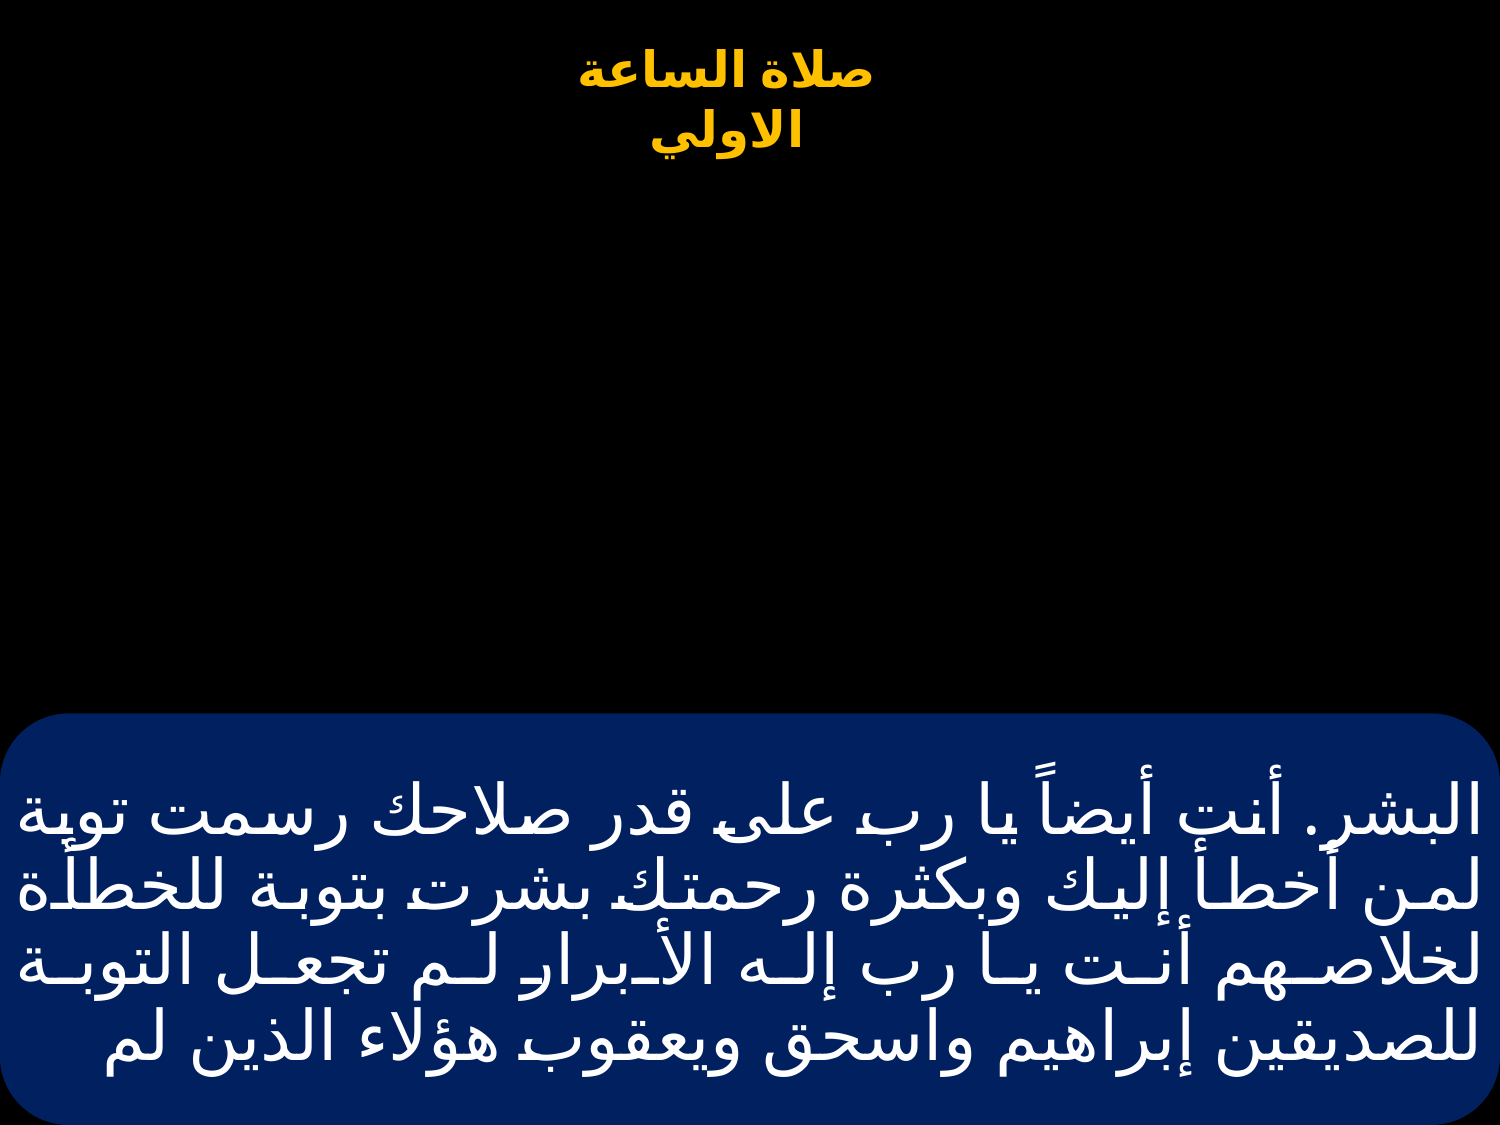

# البشر. أنت أيضاً يا رب على قدر صلاحك رسمت توبة لمن أخطأ إليك وبكثرة رحمتك بشرت بتوبة للخطأة لخلاصهم أنت يا رب إله الأبرار لم تجعل التوبة للصديقين إبراهيم واسحق ويعقوب هؤلاء الذين لم